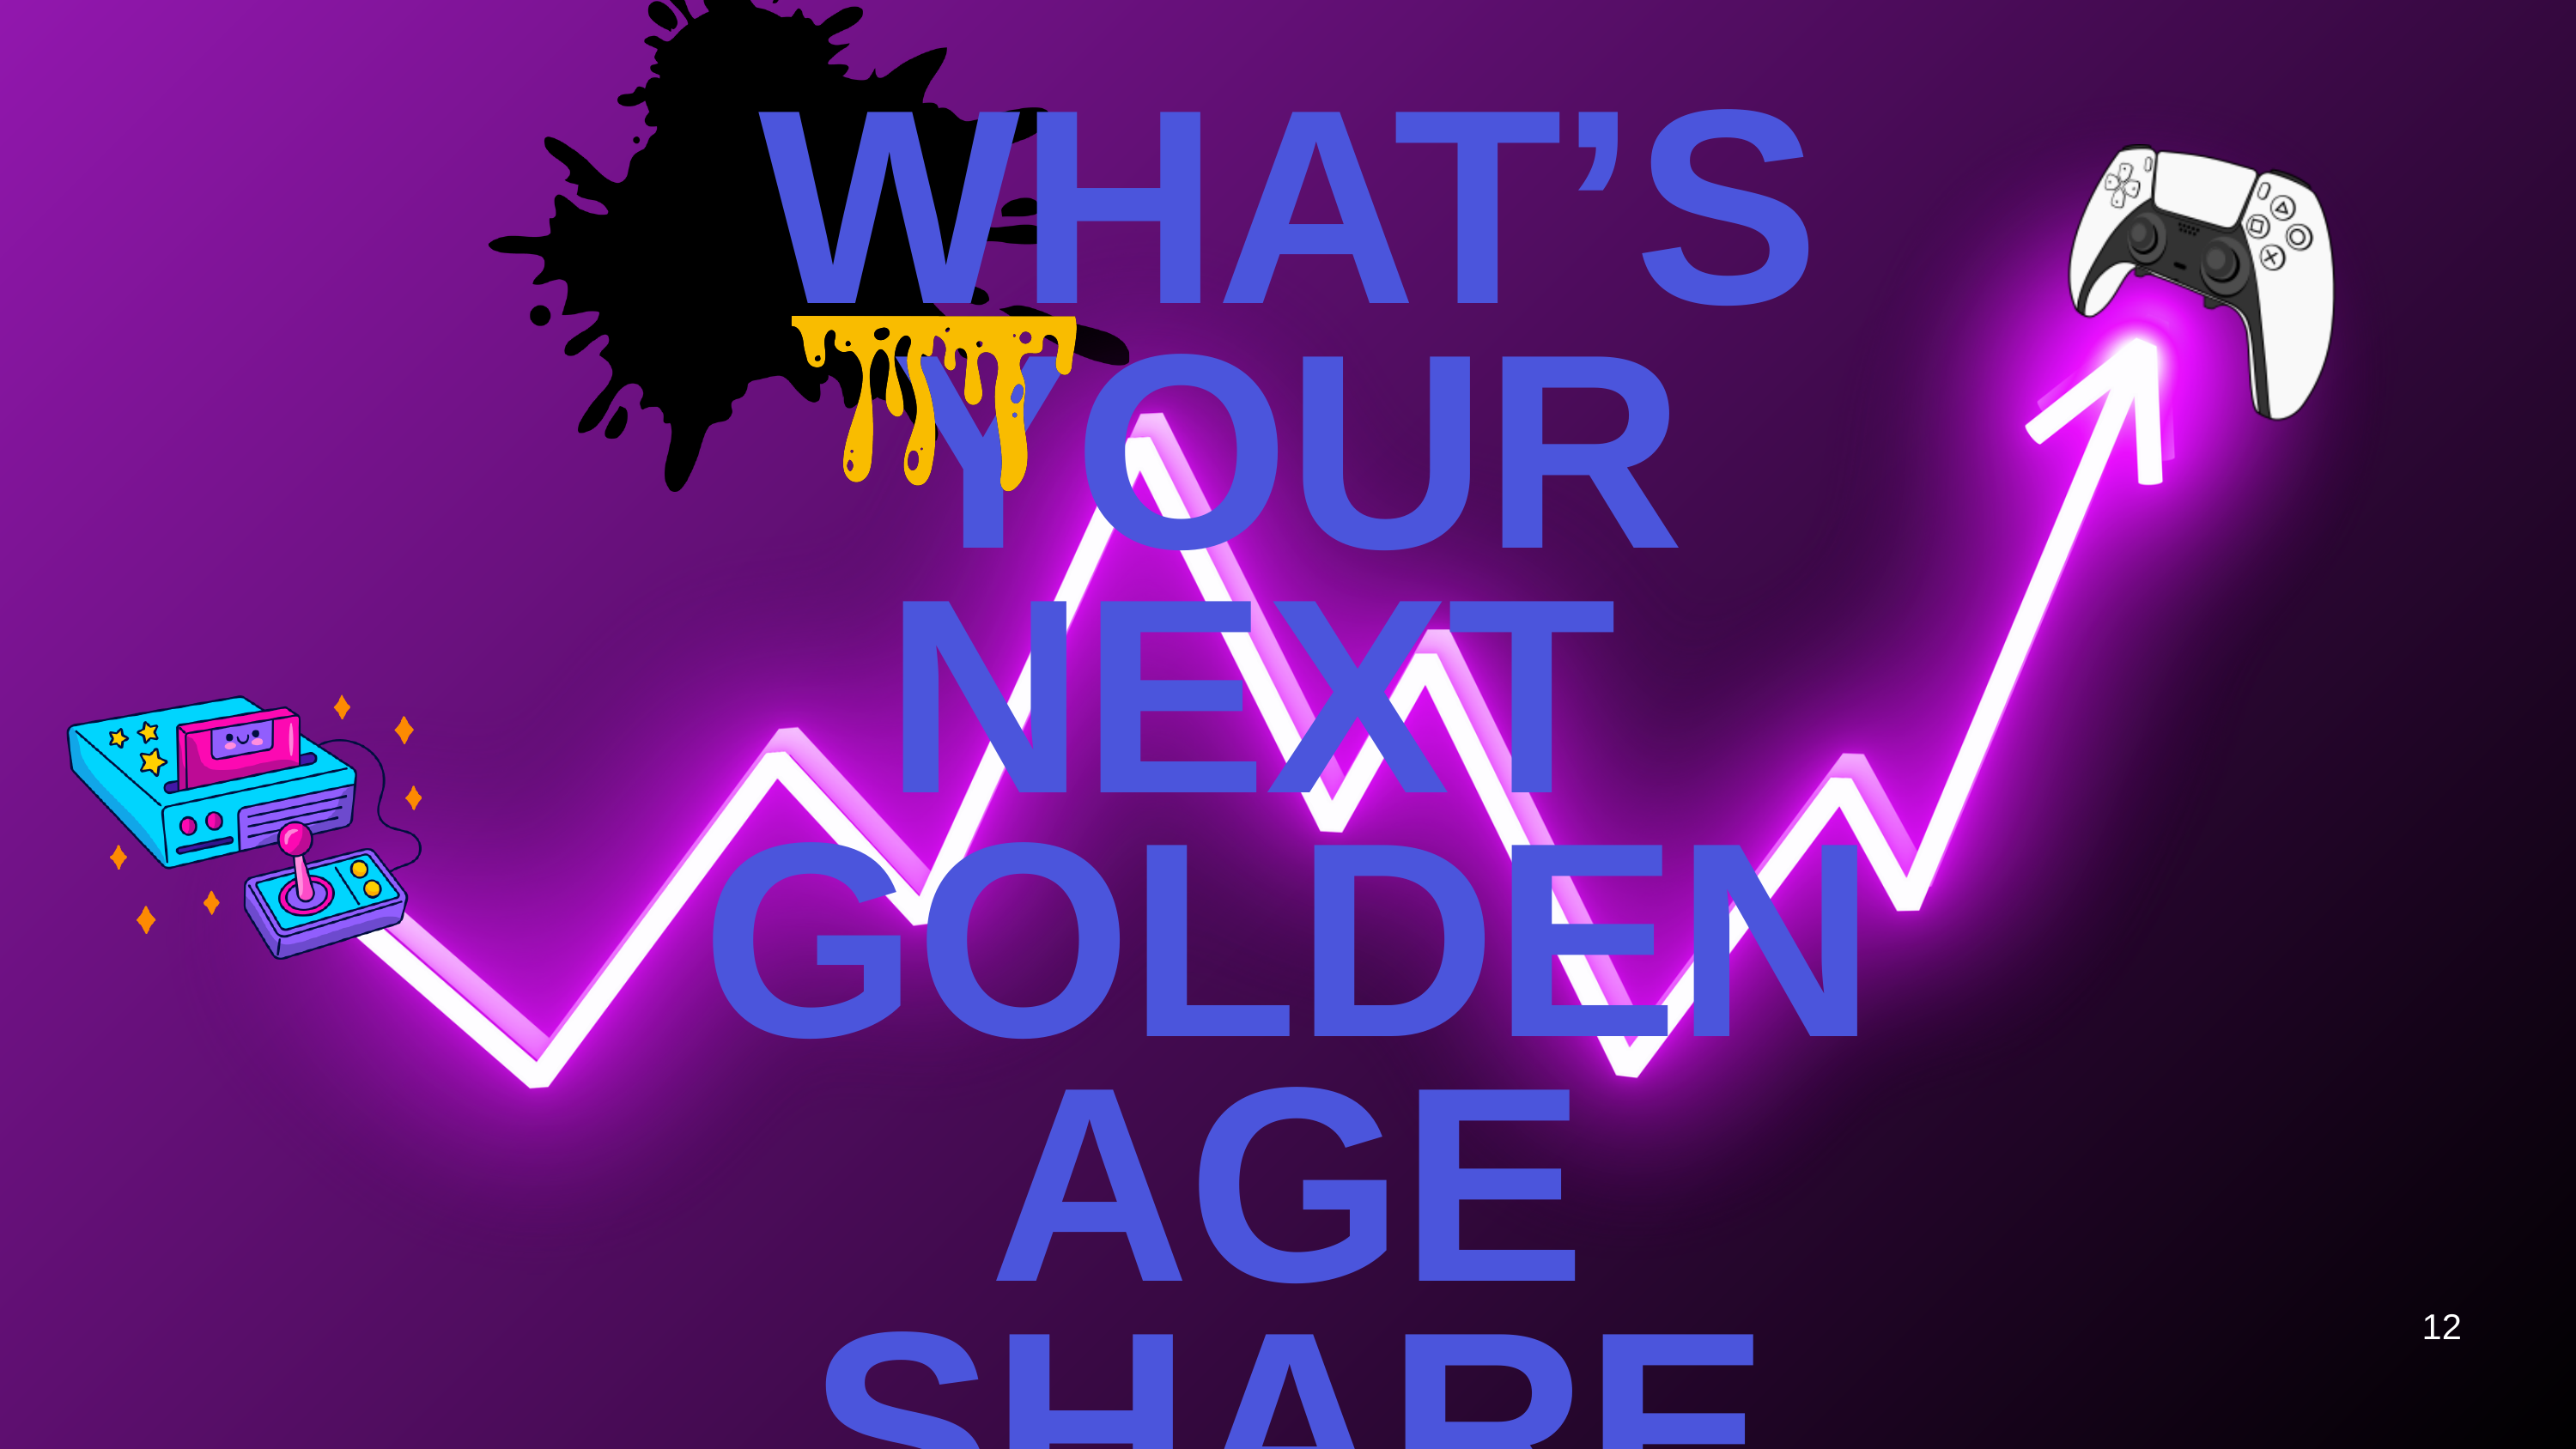

WHAT’S YOUR
NEXT
GOLDEN AGE
SHARE YOUR
THOUGHTS ?

12